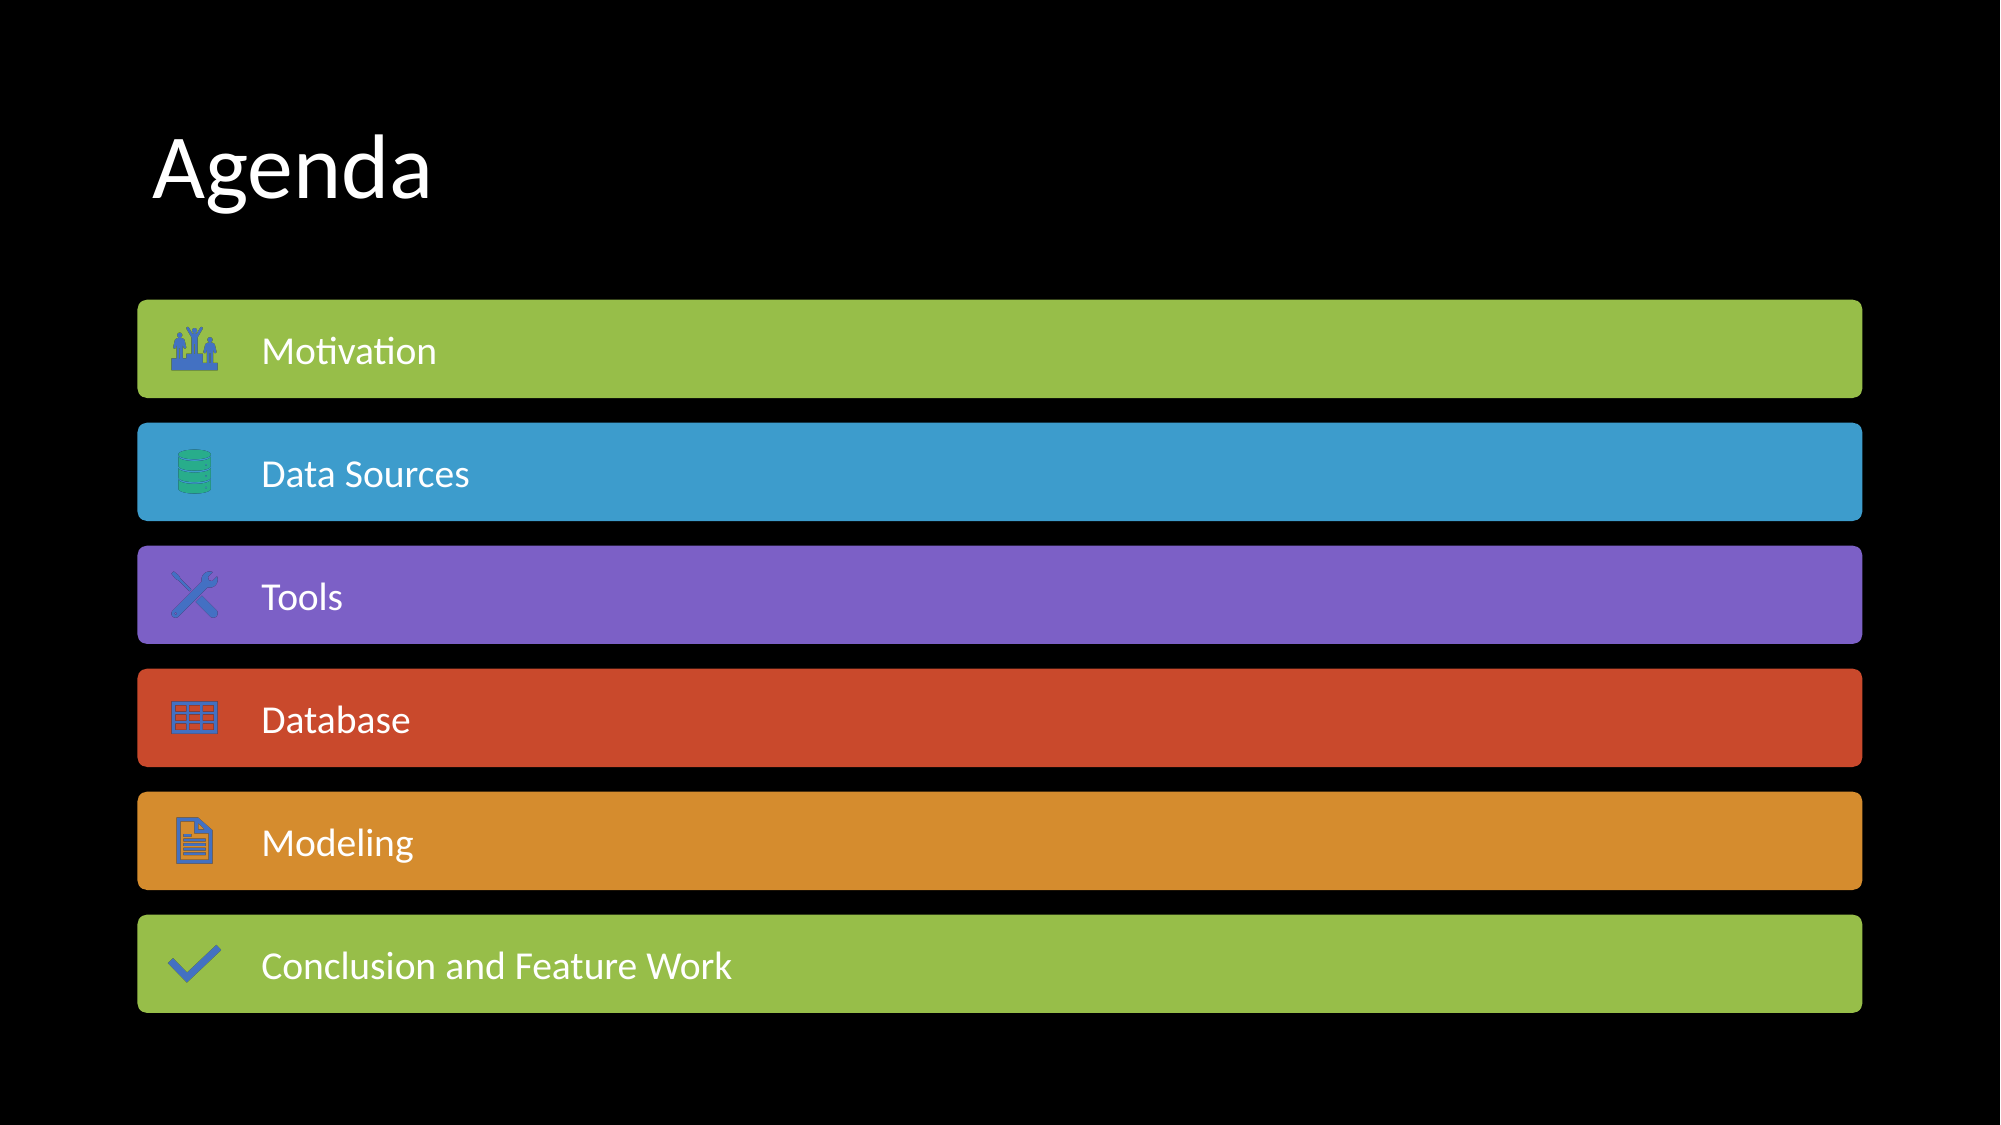

# Agenda
Motivation
Data Sources
Tools
Database
Modeling
Conclusion and Feature Work